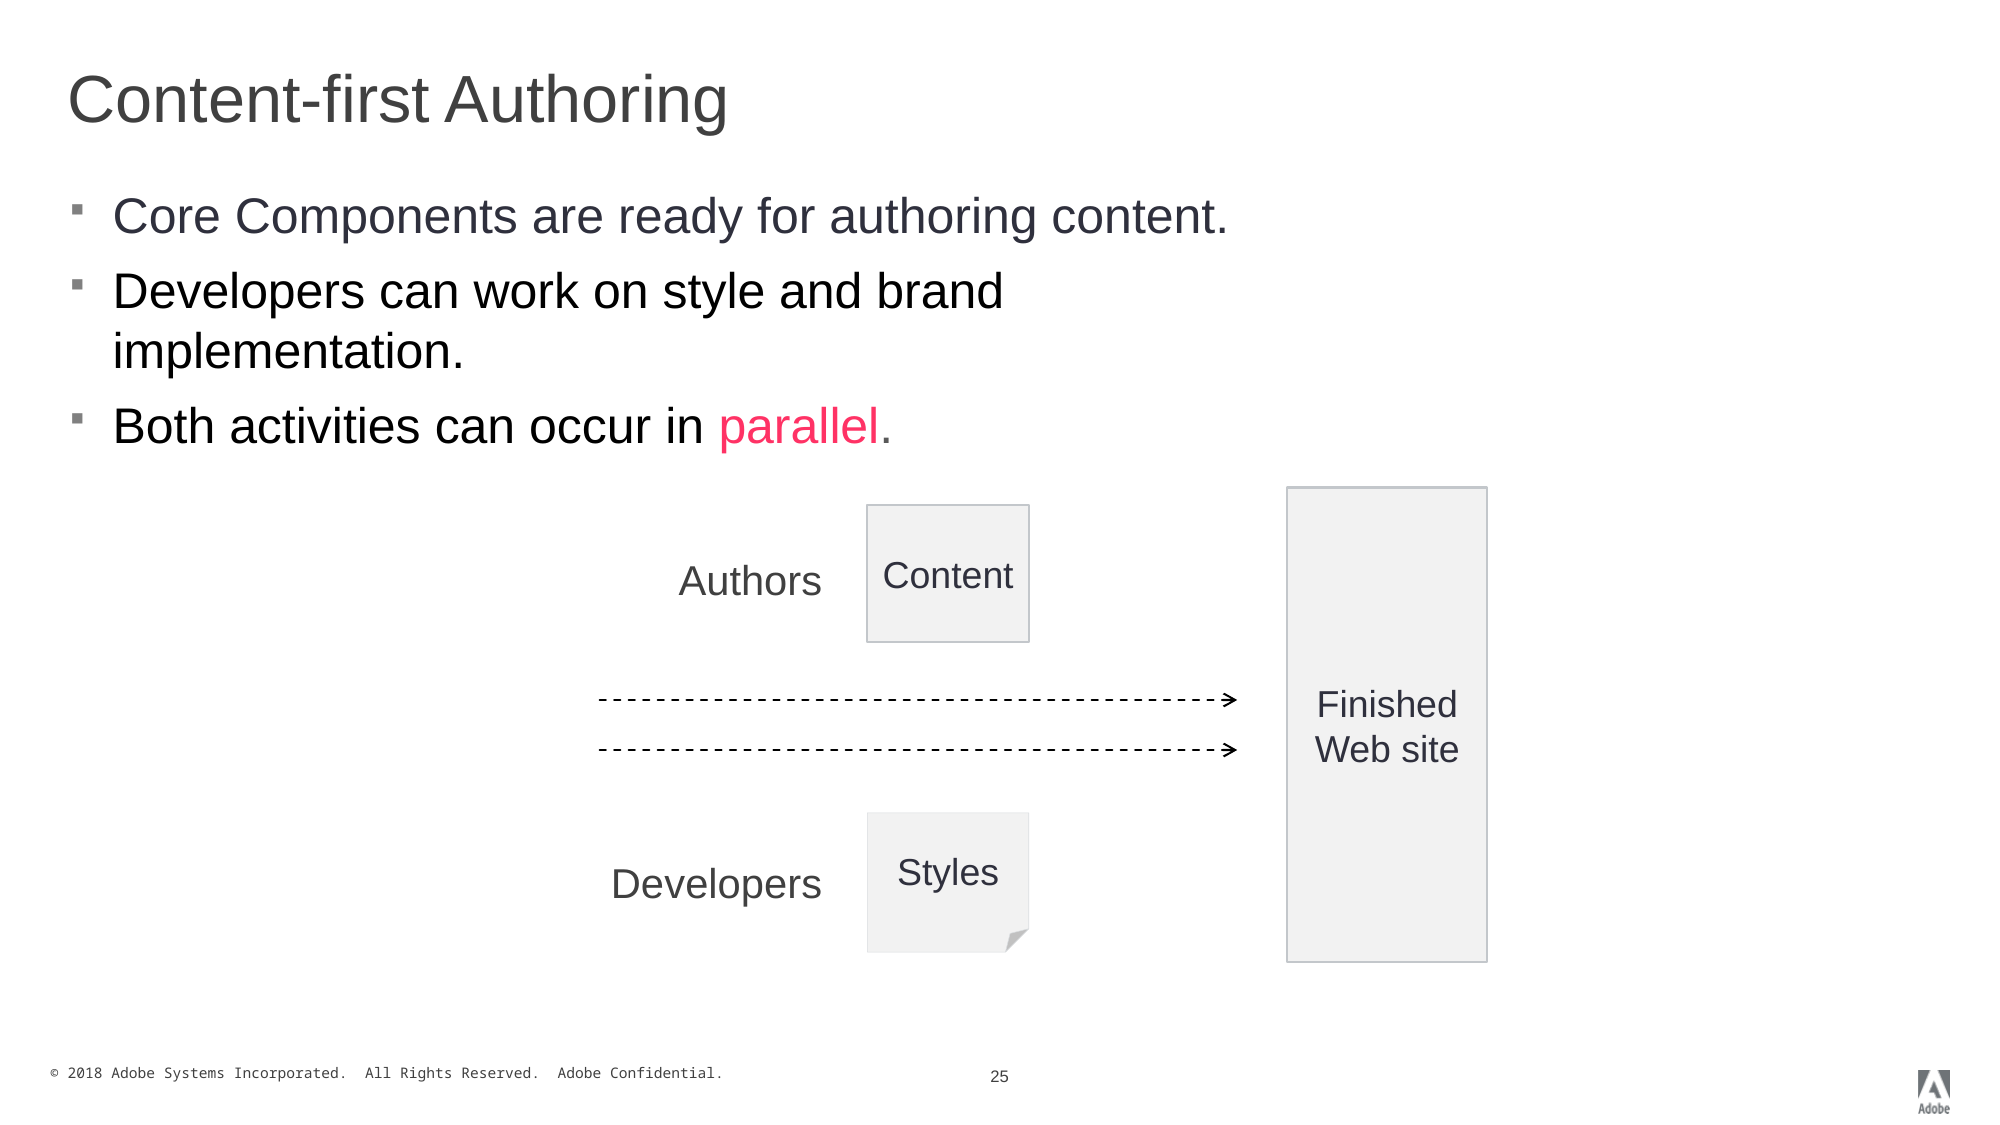

# Content-first Authoring
Core Components are ready for authoring content.
Developers can work on style and brand implementation.
Both activities can occur in parallel.
Finished
Web site
Content
Authors
Styles
Developers
25